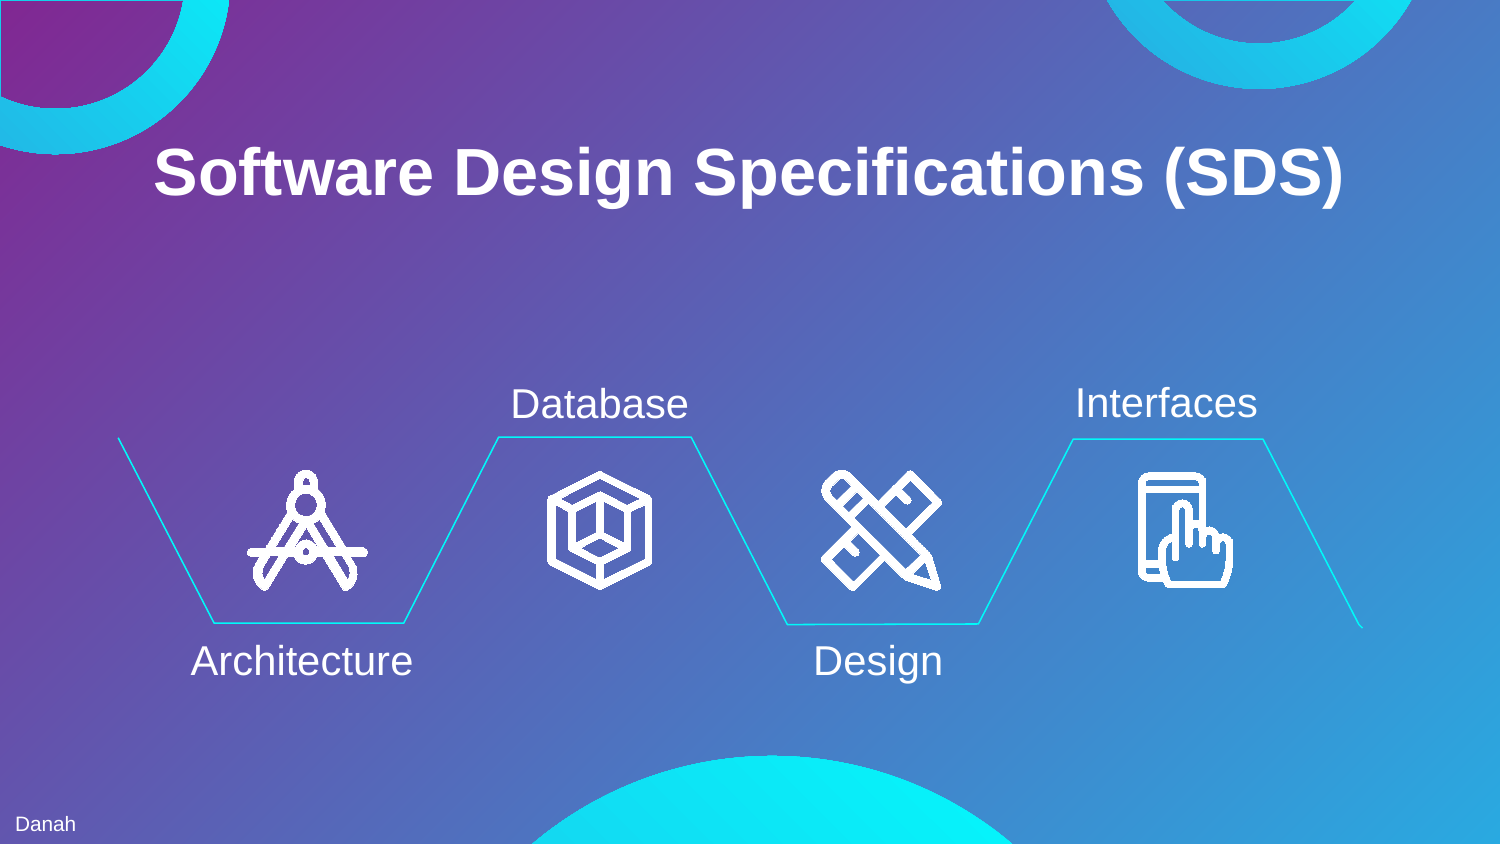

# Software Design Specifications (SDS)
Interfaces
Database

Design
Architecture

Danah